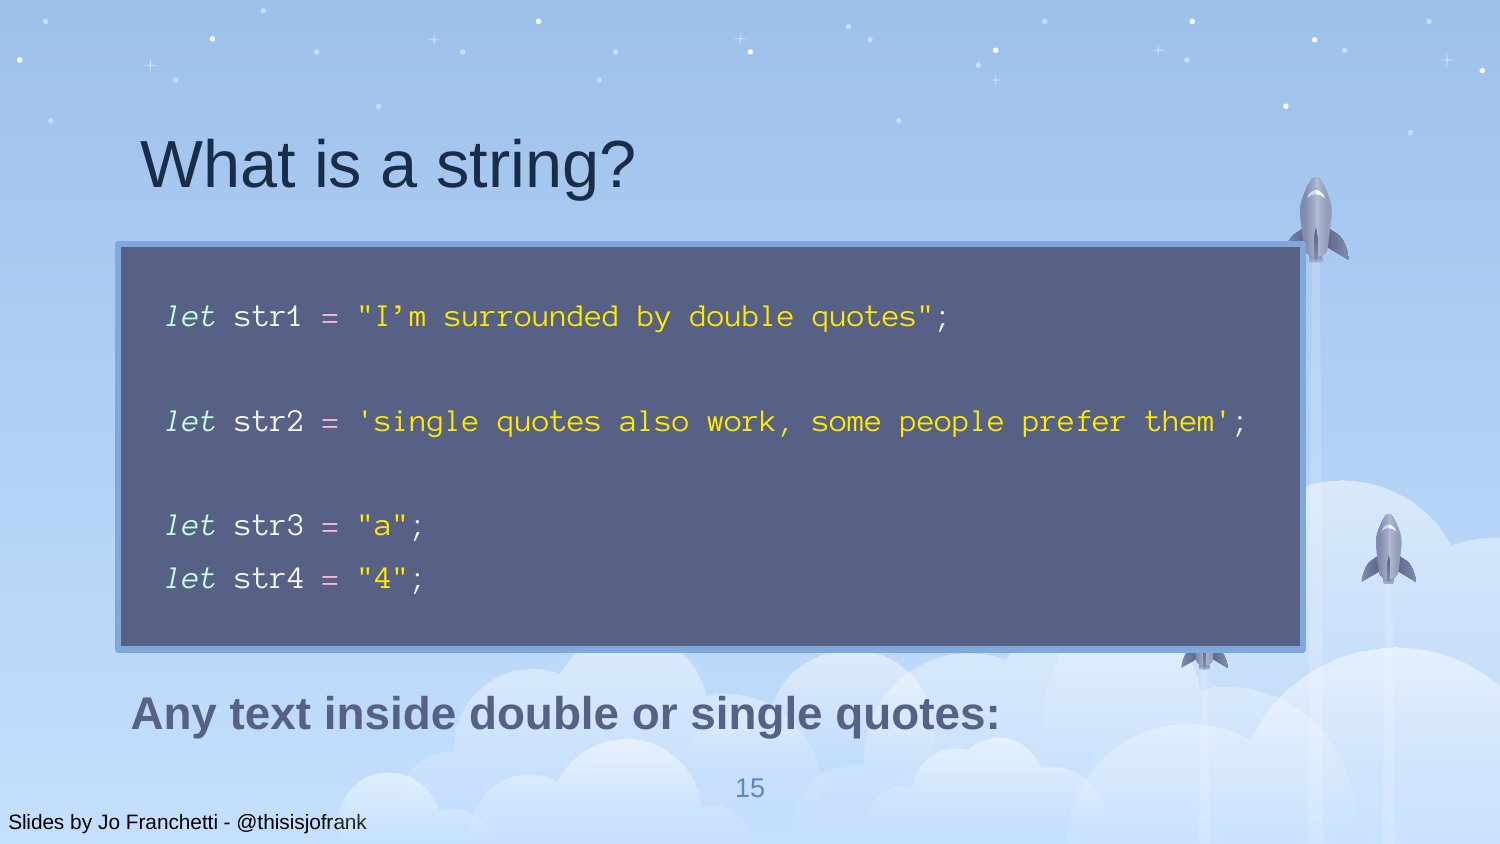

What is a string?

let str1 = "I’m surrounded by double quotes";

let str2 = 'single quotes also work, some people prefer them';

let str3 = "a";
let str4 = "4";

Any text inside double or single quotes:
15